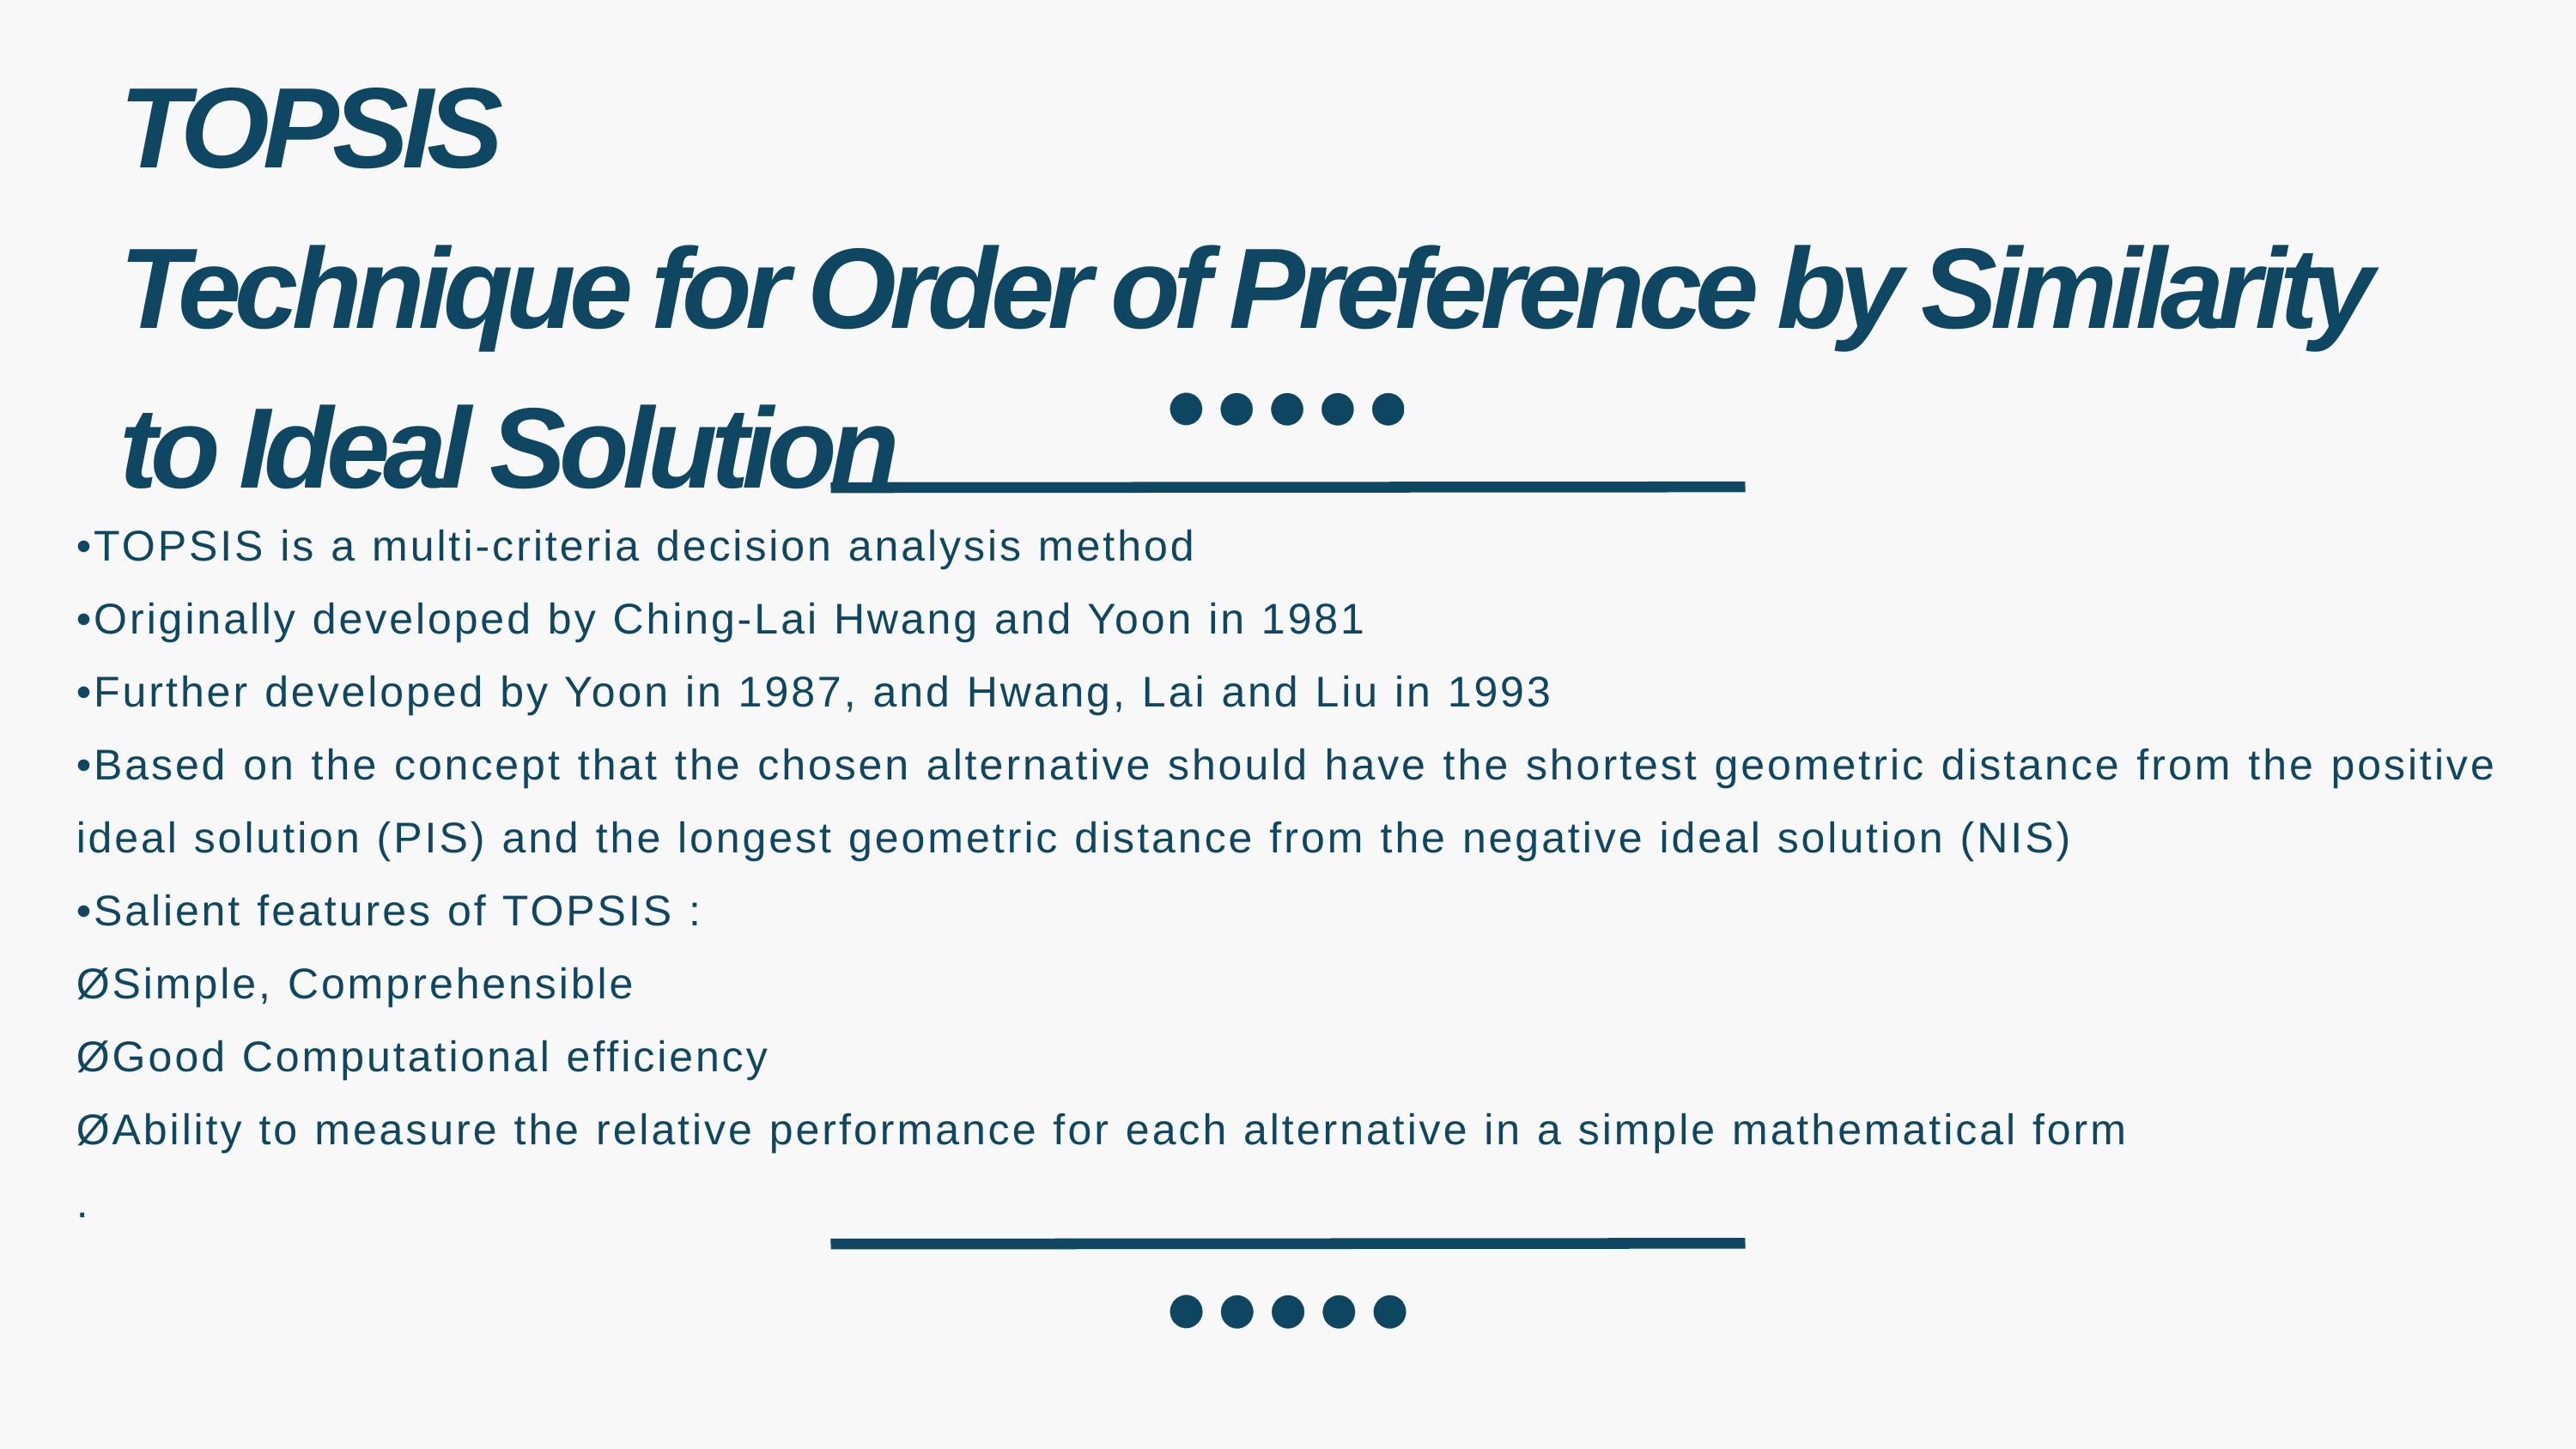

TOPSIS
Technique for Order of Preference by Similarity to Ideal Solution

•TOPSIS is a multi-criteria decision analysis method
•Originally developed by Ching-Lai Hwang and Yoon in 1981
•Further developed by Yoon in 1987, and Hwang, Lai and Liu in 1993
•Based on the concept that the chosen alternative should have the shortest geometric distance from the positive ideal solution (PIS) and the longest geometric distance from the negative ideal solution (NIS)
•Salient features of TOPSIS :
ØSimple, Comprehensible
ØGood Computational efficiency
ØAbility to measure the relative performance for each alternative in a simple mathematical form
.